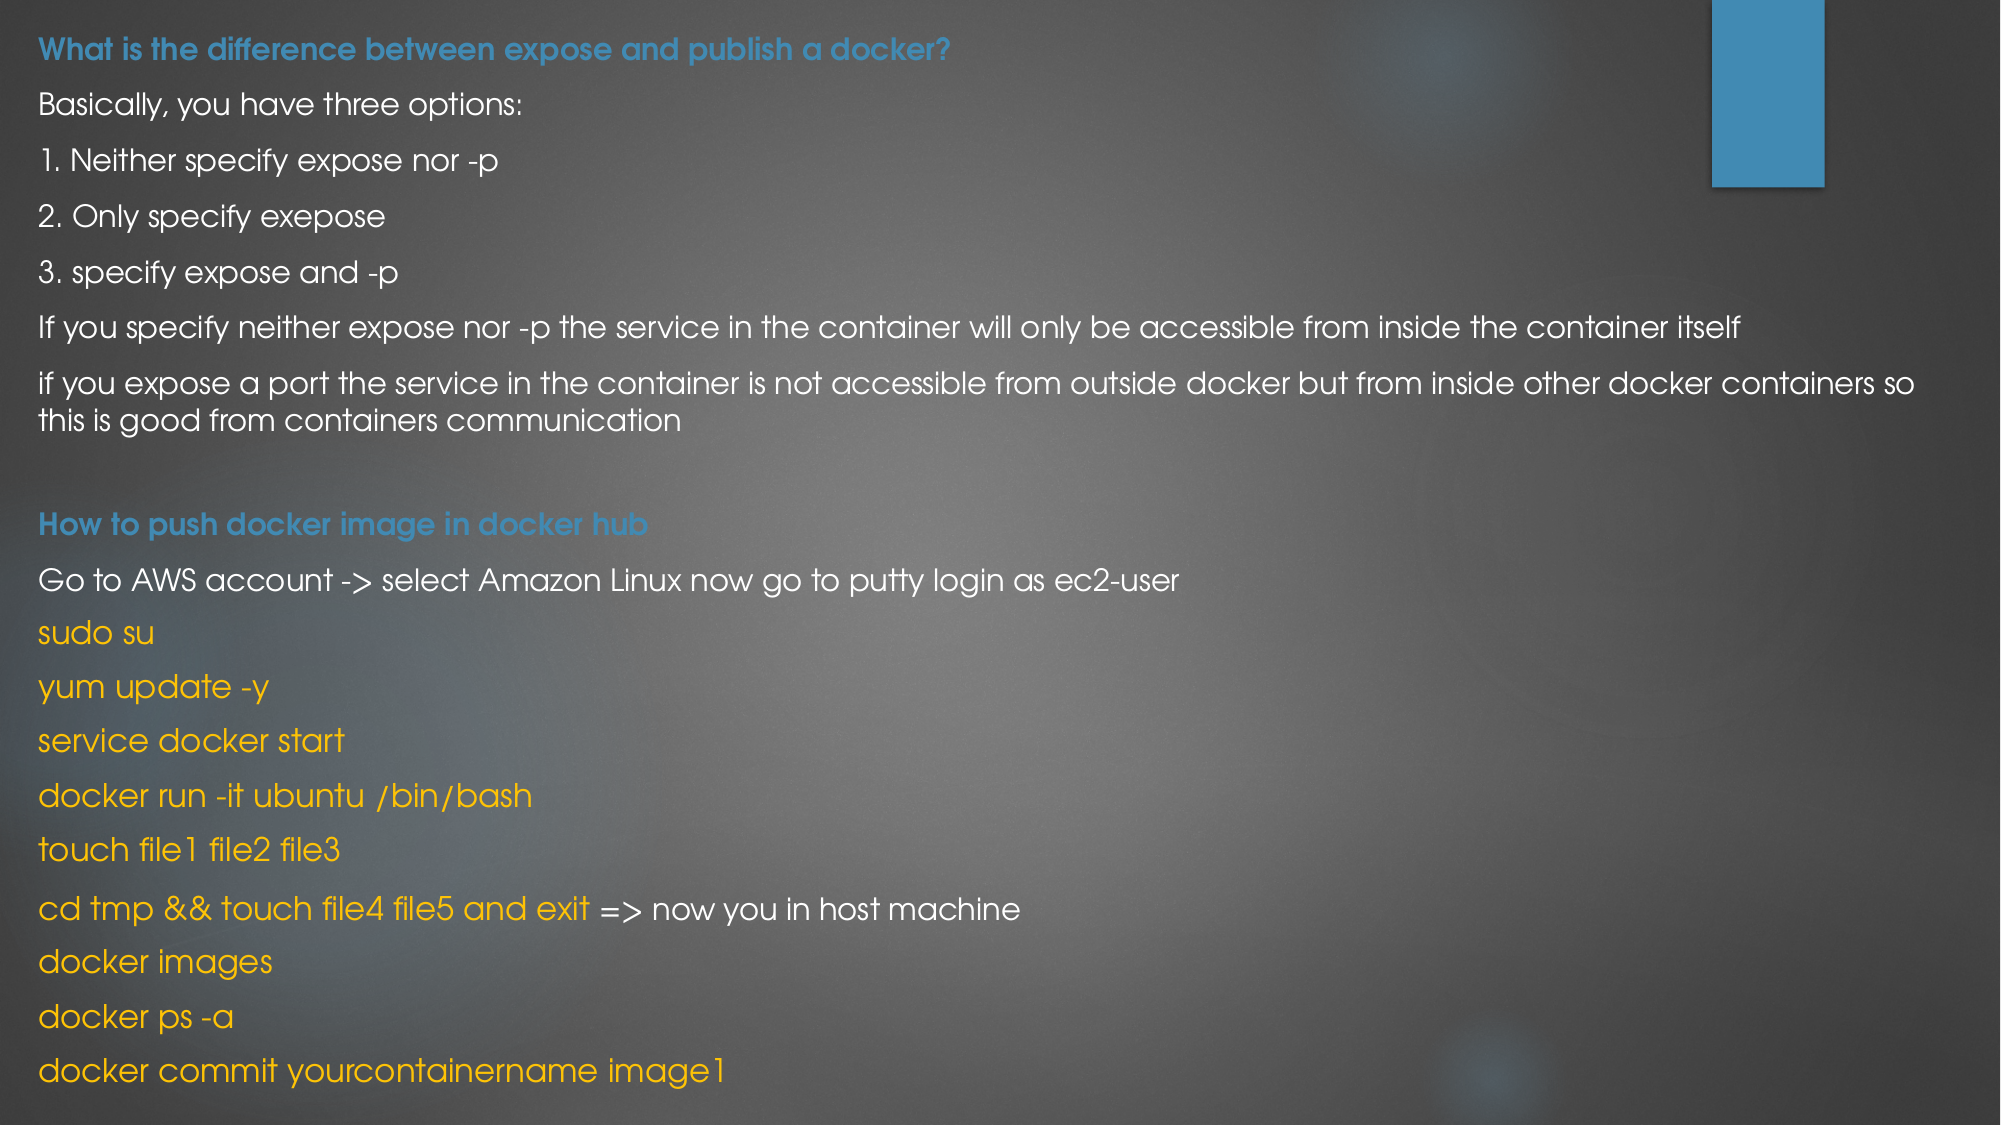

What is the difference between expose and publish a docker?
Basically, you have three options:
1. Neither specify expose nor -p
2. Only specify exepose
3. specify expose and -p
If you specify neither expose nor -p the service in the container will only be accessible from inside the container itself
if you expose a port the service in the container is not accessible from outside docker but from inside other docker containers so this is good from containers communication

How to push docker image in docker hub
Go to AWS account -> select Amazon Linux now go to putty login as ec2-user
sudo su
yum update -y
service docker start
docker run -it ubuntu /bin/bash
touch file1 file2 file3
cd tmp && touch file4 file5 and exit => now you in host machine
docker images
docker ps -a
docker commit yourcontainername image1